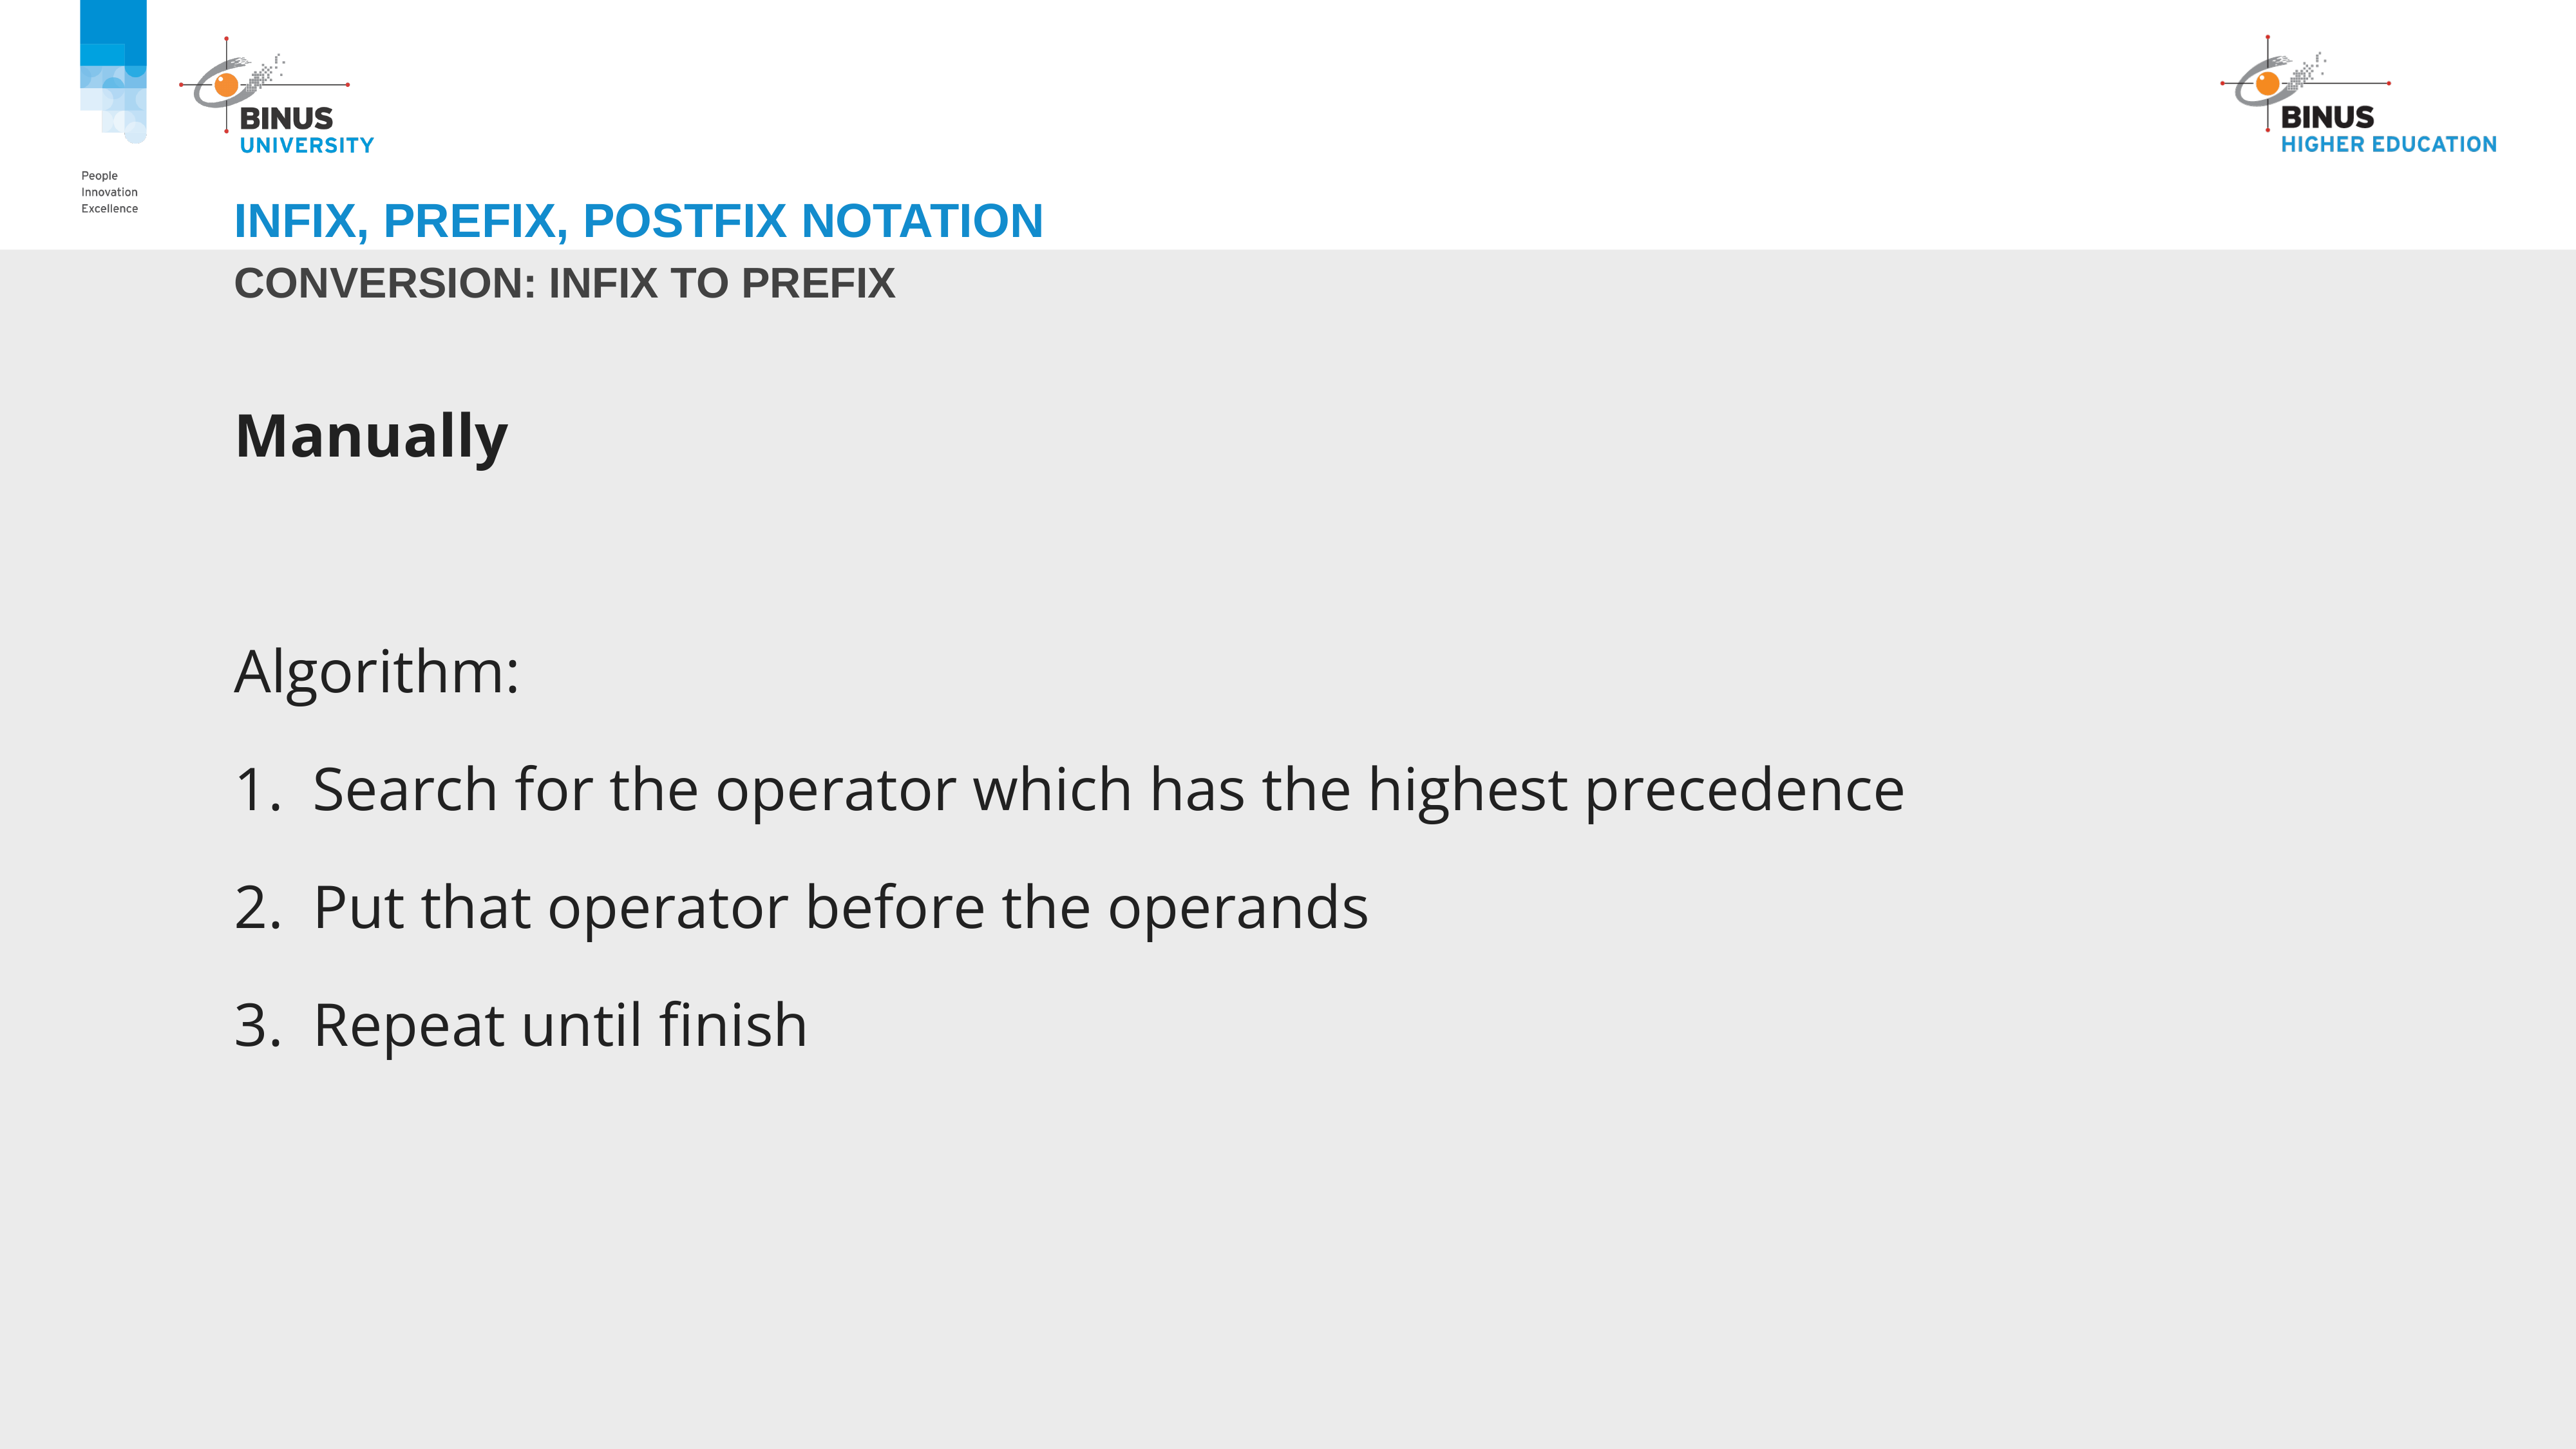

# Infix, prefix, postfix notation
Conversion: infix to PREFIX
Manually

Algorithm:
Search for the operator which has the highest precedence
Put that operator before the operands
Repeat until finish